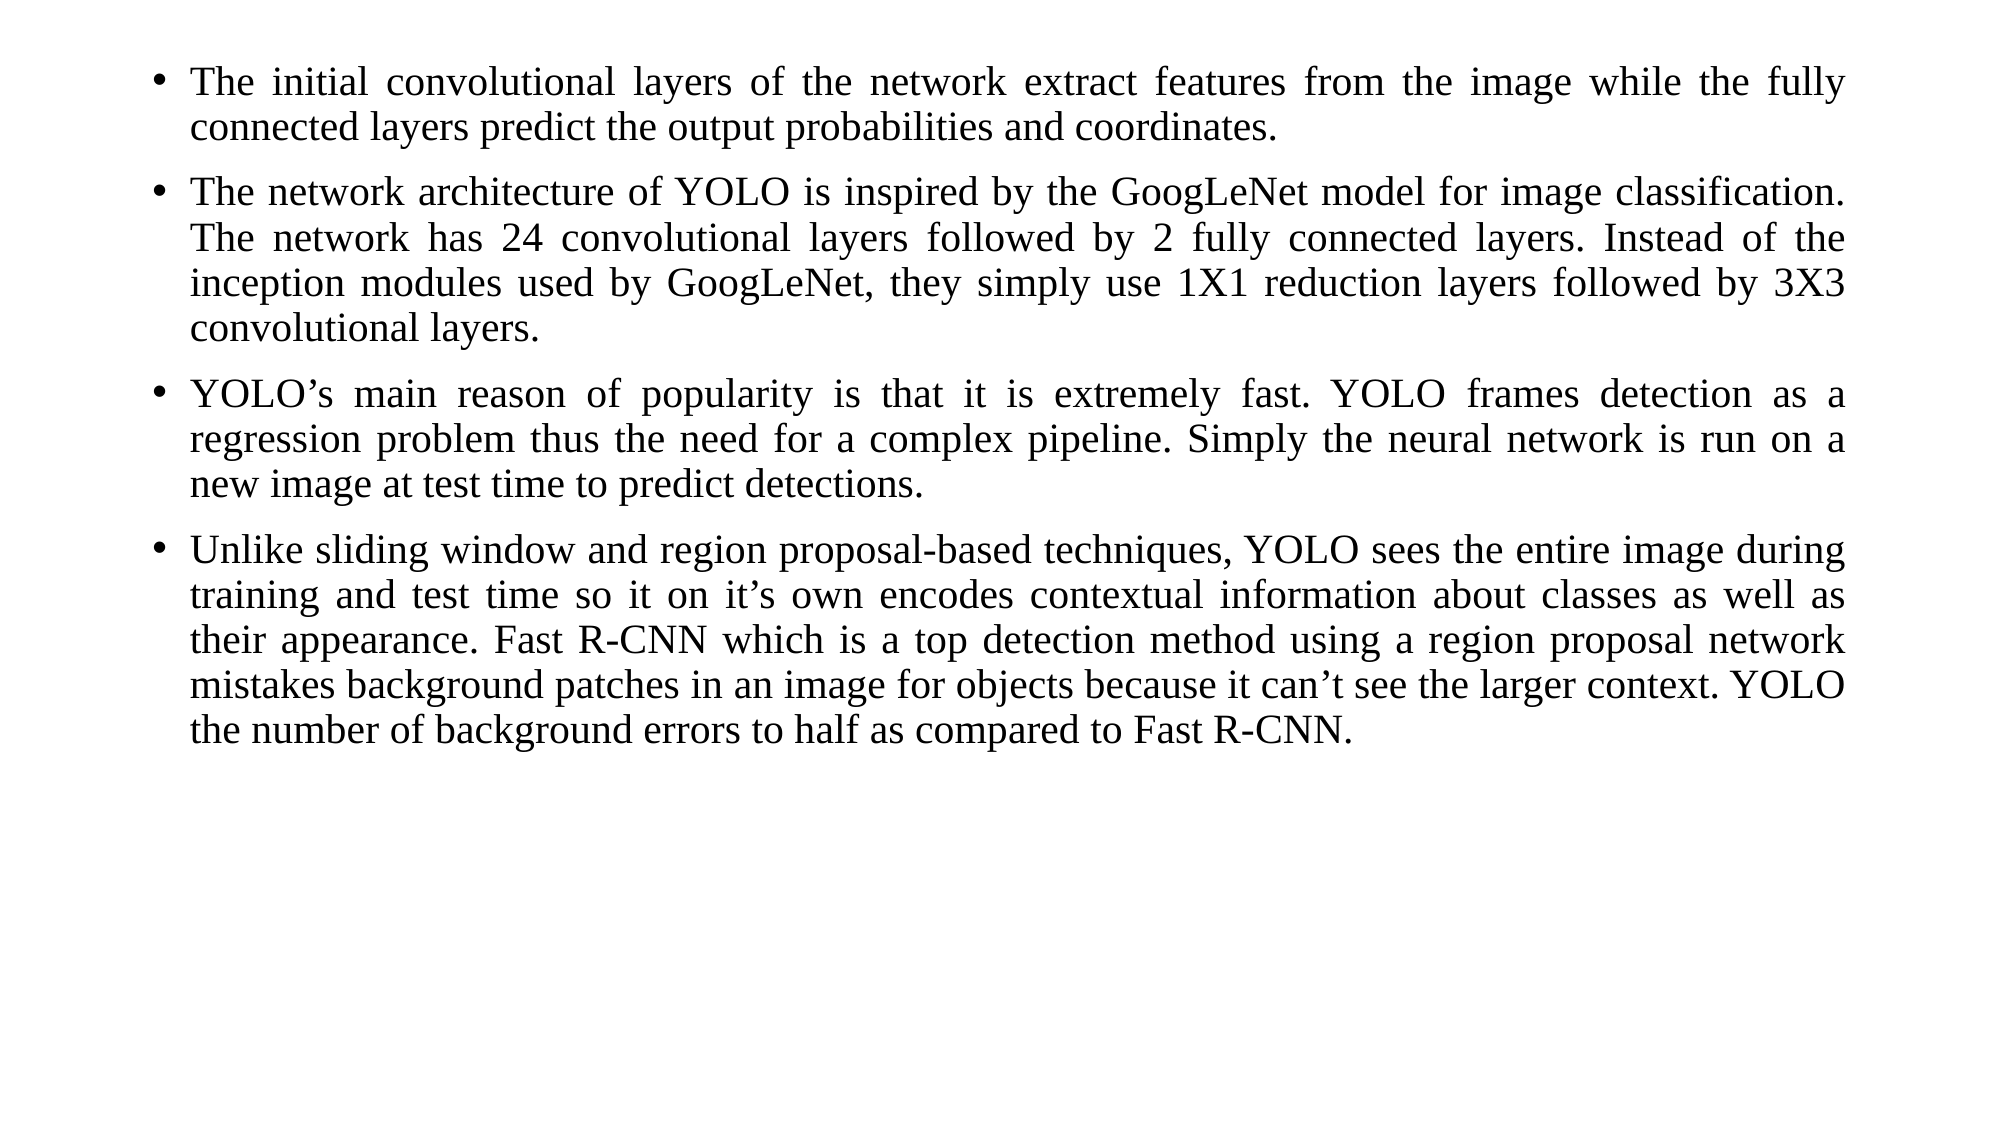

The initial convolutional layers of the network extract features from the image while the fully connected layers predict the output probabilities and coordinates.
The network architecture of YOLO is inspired by the GoogLeNet model for image classification. The network has 24 convolutional layers followed by 2 fully connected layers. Instead of the inception modules used by GoogLeNet, they simply use 1X1 reduction layers followed by 3X3 convolutional layers.
YOLO’s main reason of popularity is that it is extremely fast. YOLO frames detection as a regression problem thus the need for a complex pipeline. Simply the neural network is run on a new image at test time to predict detections.
Unlike sliding window and region proposal-based techniques, YOLO sees the entire image during training and test time so it on it’s own encodes contextual information about classes as well as their appearance. Fast R-CNN which is a top detection method using a region proposal network mistakes background patches in an image for objects because it can’t see the larger context. YOLO the number of background errors to half as compared to Fast R-CNN.